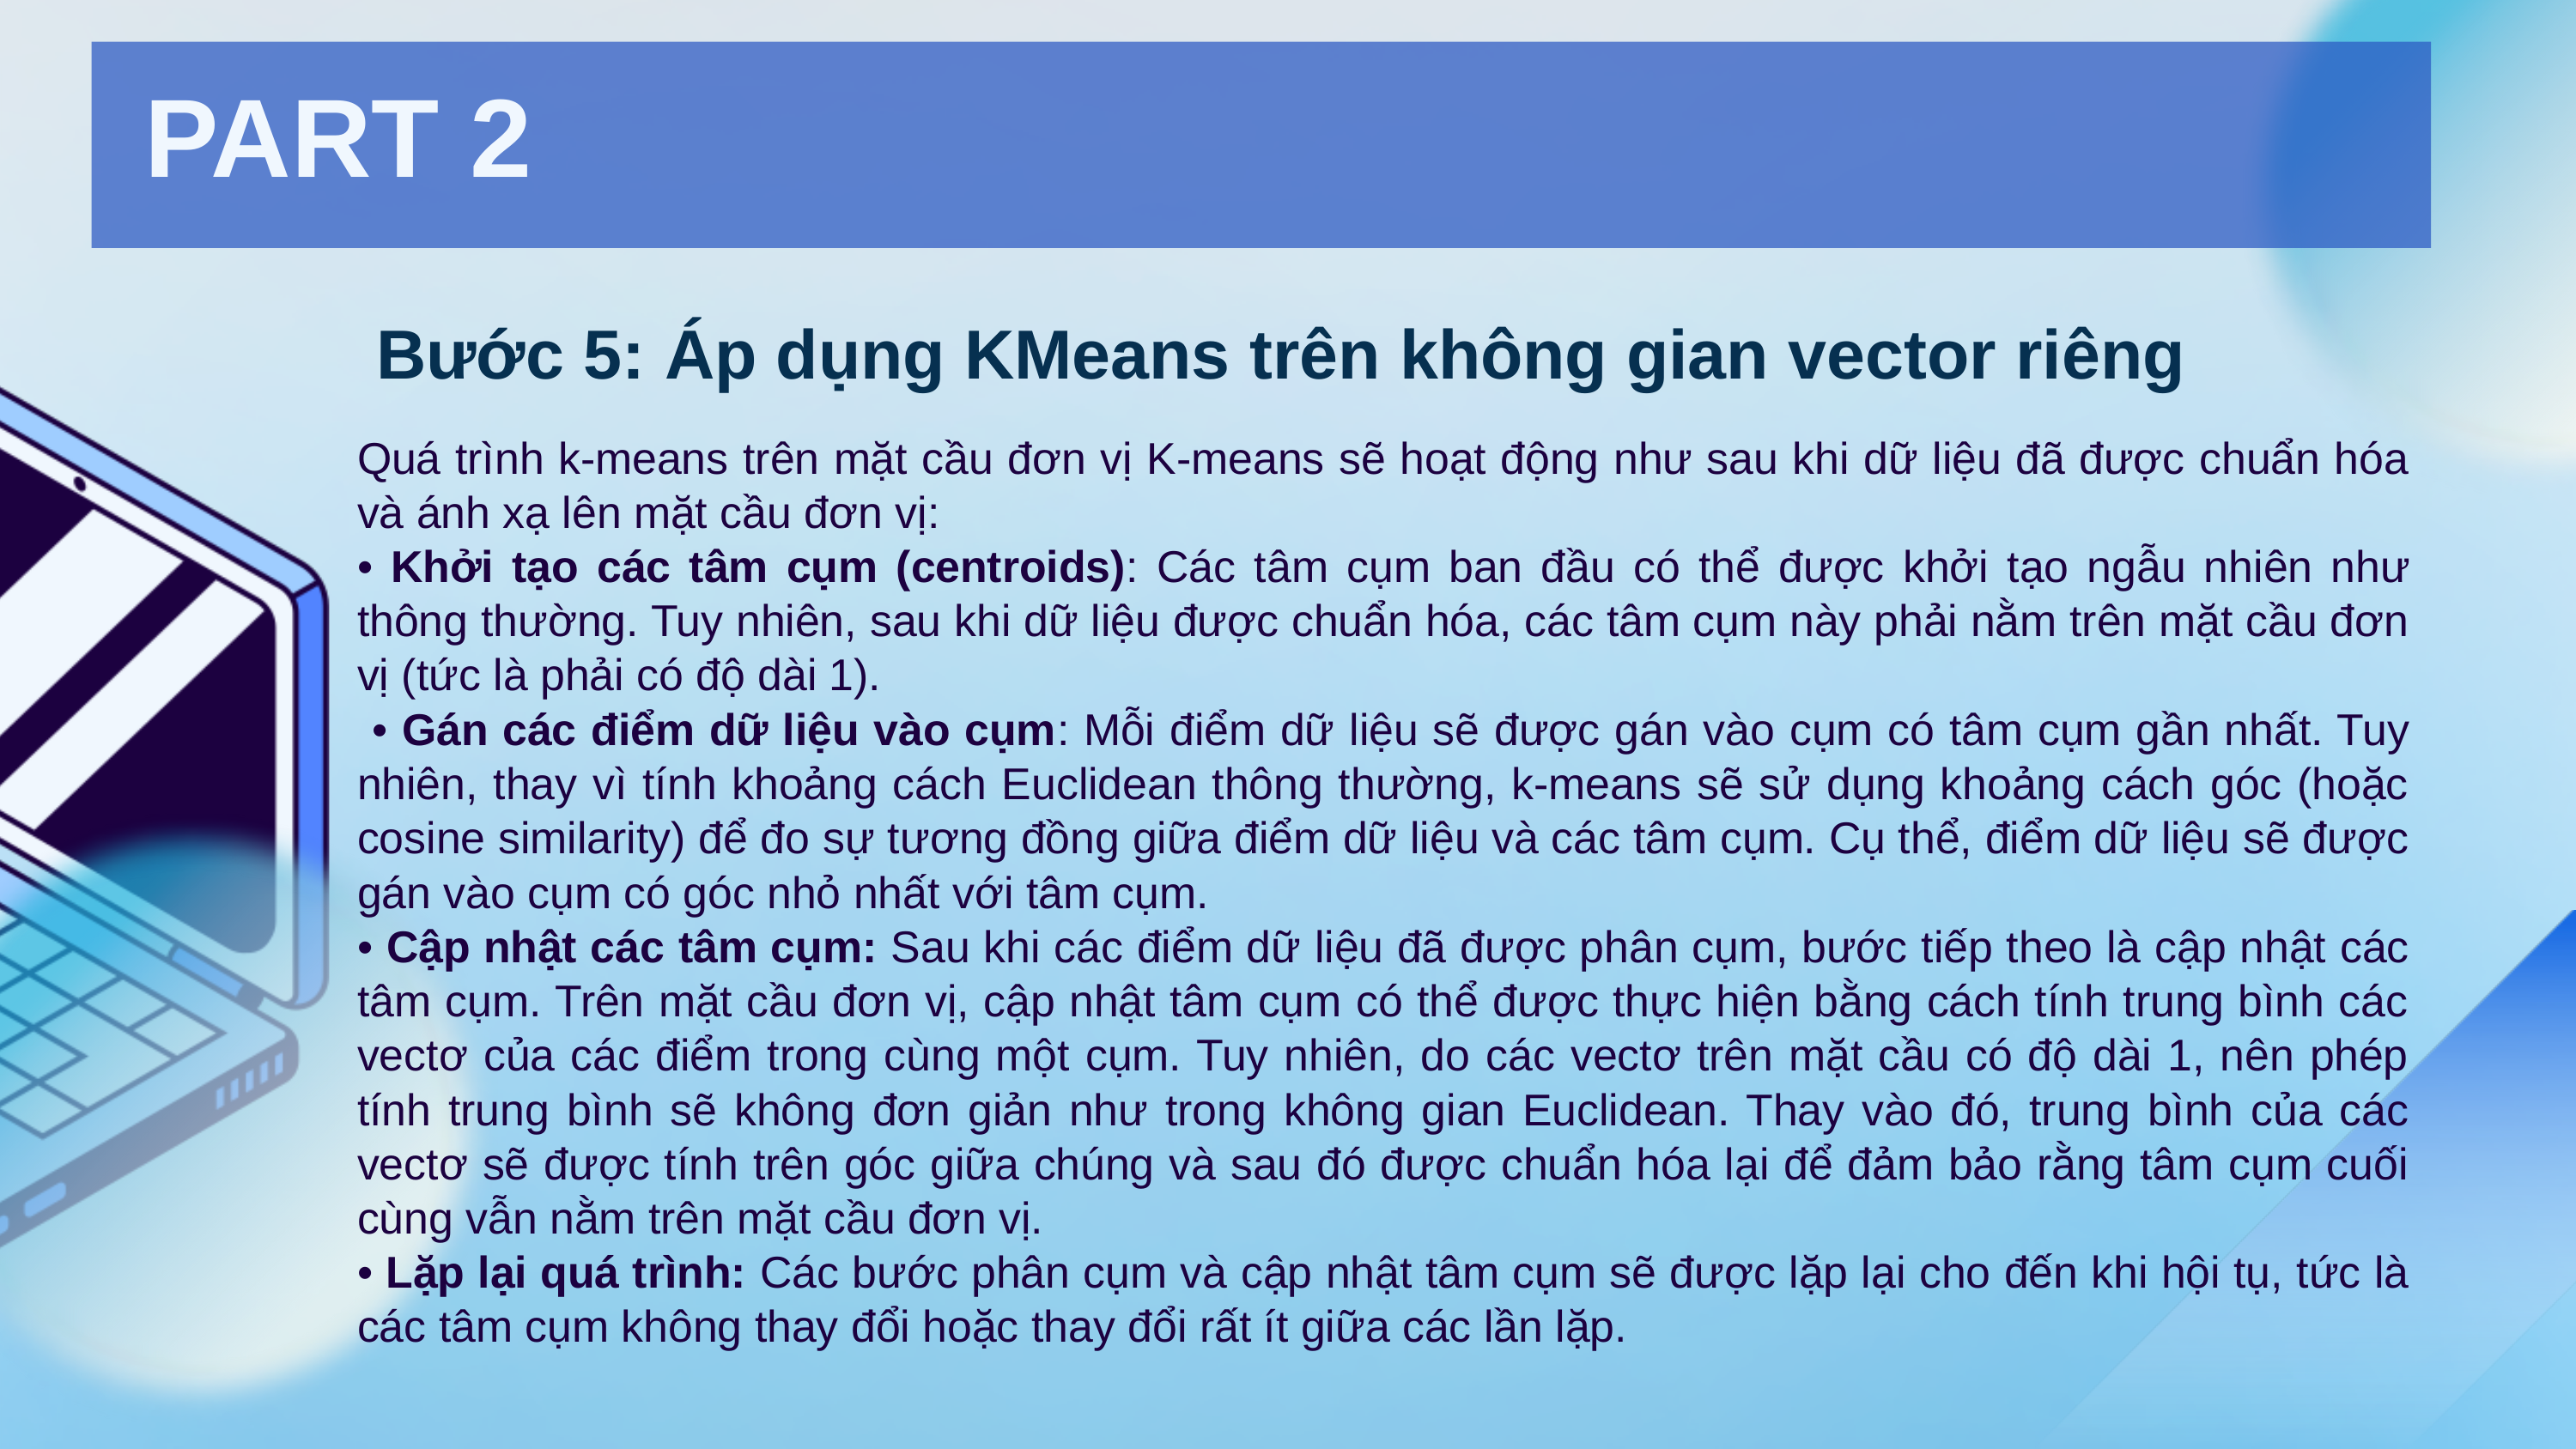

PART 2
Bước 5: Áp dụng KMeans trên không gian vector riêng

Quá trình k-means trên mặt cầu đơn vị K-means sẽ hoạt động như sau khi dữ liệu đã được chuẩn hóa và ánh xạ lên mặt cầu đơn vị:
• Khởi tạo các tâm cụm (centroids): Các tâm cụm ban đầu có thể được khởi tạo ngẫu nhiên như thông thường. Tuy nhiên, sau khi dữ liệu được chuẩn hóa, các tâm cụm này phải nằm trên mặt cầu đơn vị (tức là phải có độ dài 1).
 • Gán các điểm dữ liệu vào cụm: Mỗi điểm dữ liệu sẽ được gán vào cụm có tâm cụm gần nhất. Tuy nhiên, thay vì tính khoảng cách Euclidean thông thường, k-means sẽ sử dụng khoảng cách góc (hoặc cosine similarity) để đo sự tương đồng giữa điểm dữ liệu và các tâm cụm. Cụ thể, điểm dữ liệu sẽ được gán vào cụm có góc nhỏ nhất với tâm cụm.
• Cập nhật các tâm cụm: Sau khi các điểm dữ liệu đã được phân cụm, bước tiếp theo là cập nhật các tâm cụm. Trên mặt cầu đơn vị, cập nhật tâm cụm có thể được thực hiện bằng cách tính trung bình các vectơ của các điểm trong cùng một cụm. Tuy nhiên, do các vectơ trên mặt cầu có độ dài 1, nên phép tính trung bình sẽ không đơn giản như trong không gian Euclidean. Thay vào đó, trung bình của các vectơ sẽ được tính trên góc giữa chúng và sau đó được chuẩn hóa lại để đảm bảo rằng tâm cụm cuối cùng vẫn nằm trên mặt cầu đơn vị.
• Lặp lại quá trình: Các bước phân cụm và cập nhật tâm cụm sẽ được lặp lại cho đến khi hội tụ, tức là các tâm cụm không thay đổi hoặc thay đổi rất ít giữa các lần lặp.